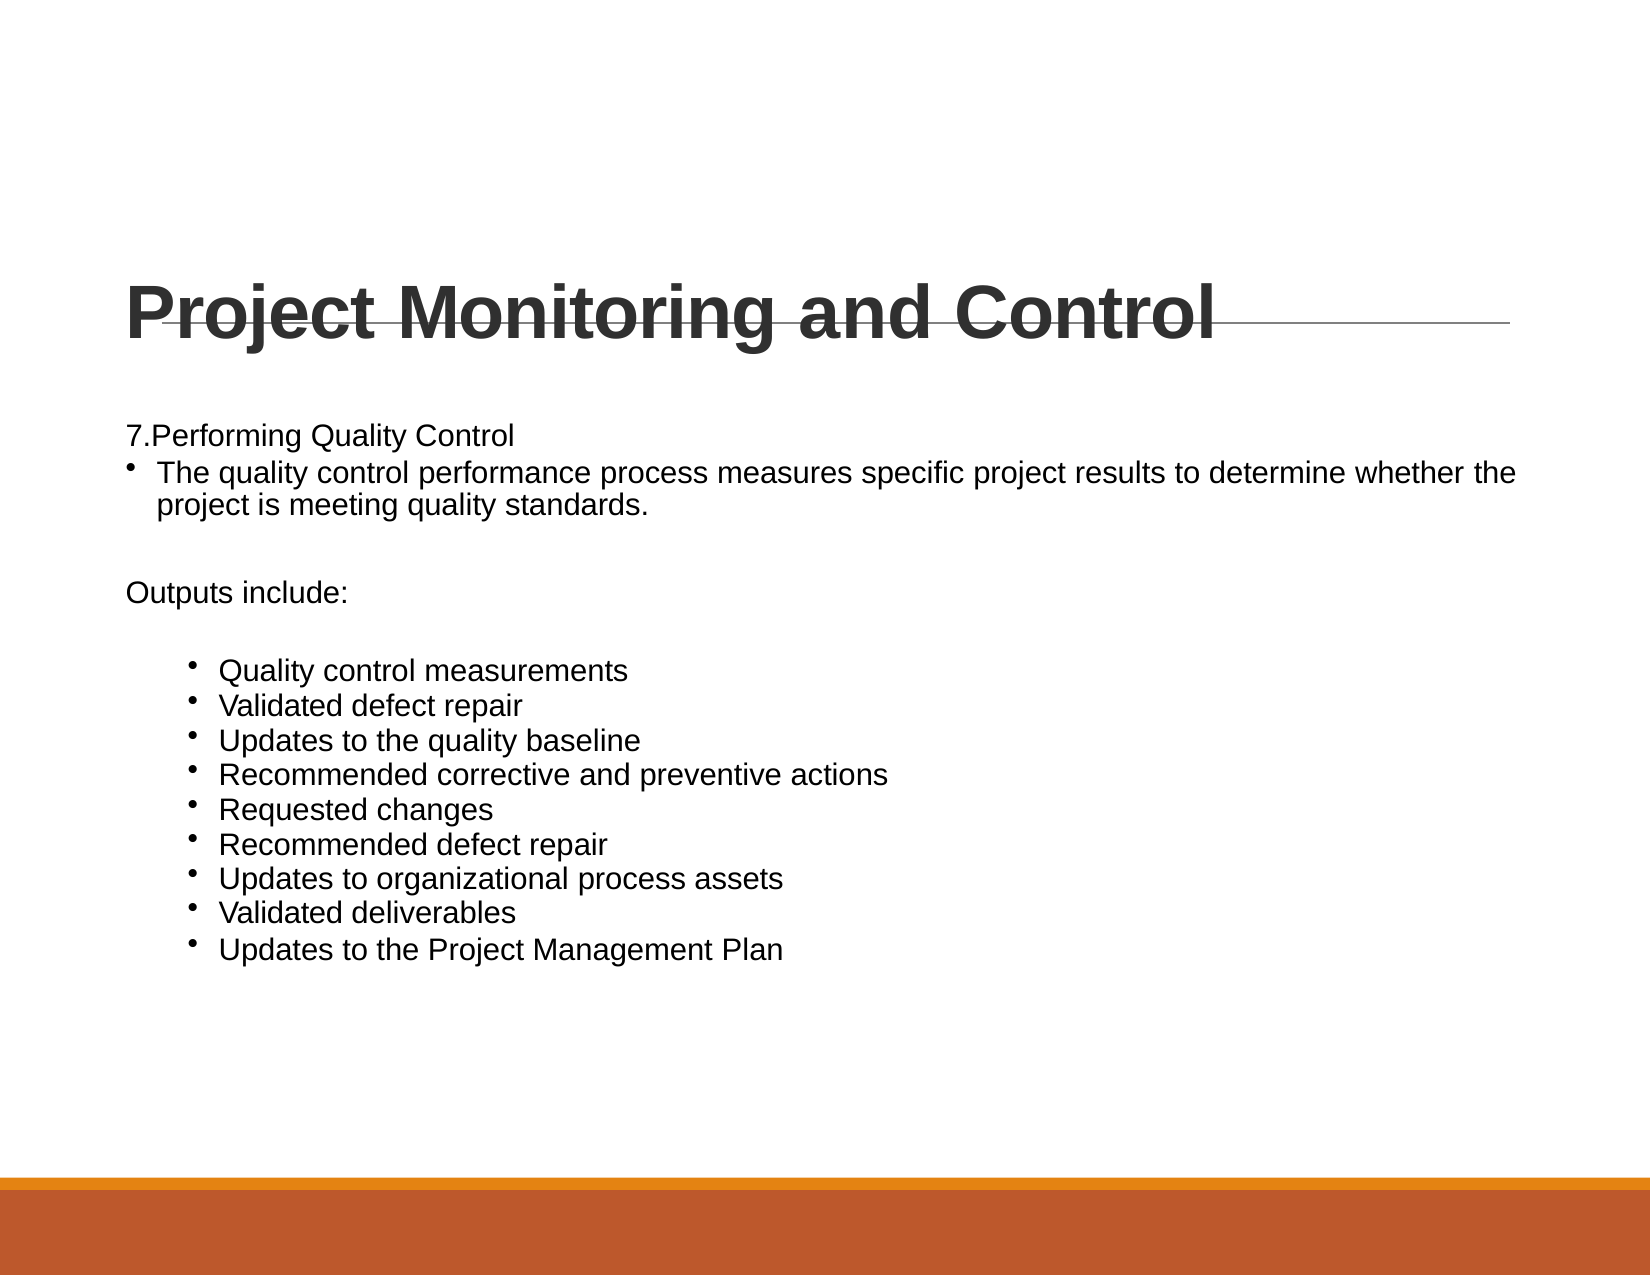

# Project Monitoring and Control
7.Performing Quality Control
The quality control performance process measures specific project results to determine whether the
project is meeting quality standards.

Outputs include:

Quality control measurements
Validated defect repair
Updates to the quality baseline
Recommended corrective and preventive actions
Requested changes
Recommended defect repair
Updates to organizational process assets
Validated deliverables
Updates to the Project Management Plan